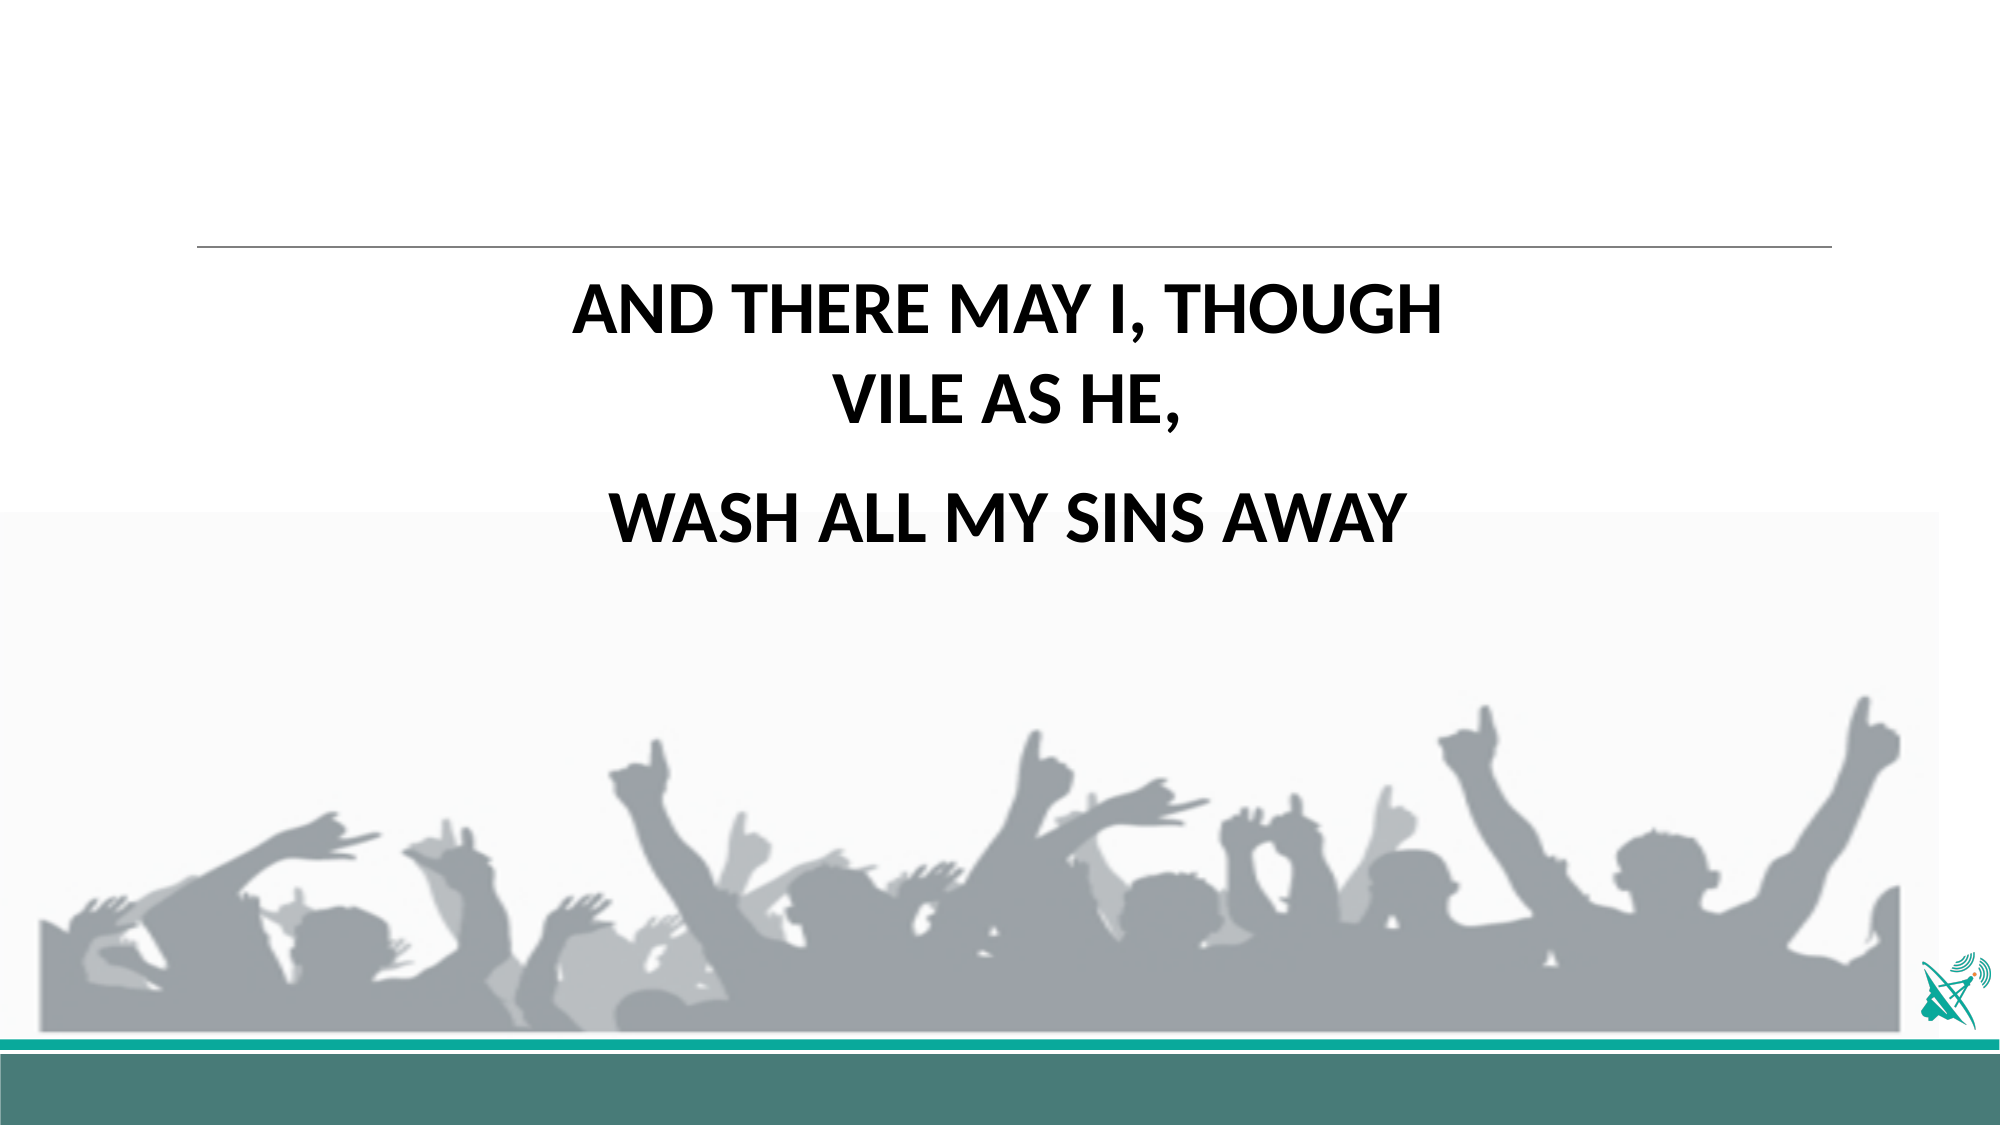

AND THERE MAY I, THOUGH VILE AS HE,
WASH ALL MY SINS AWAY